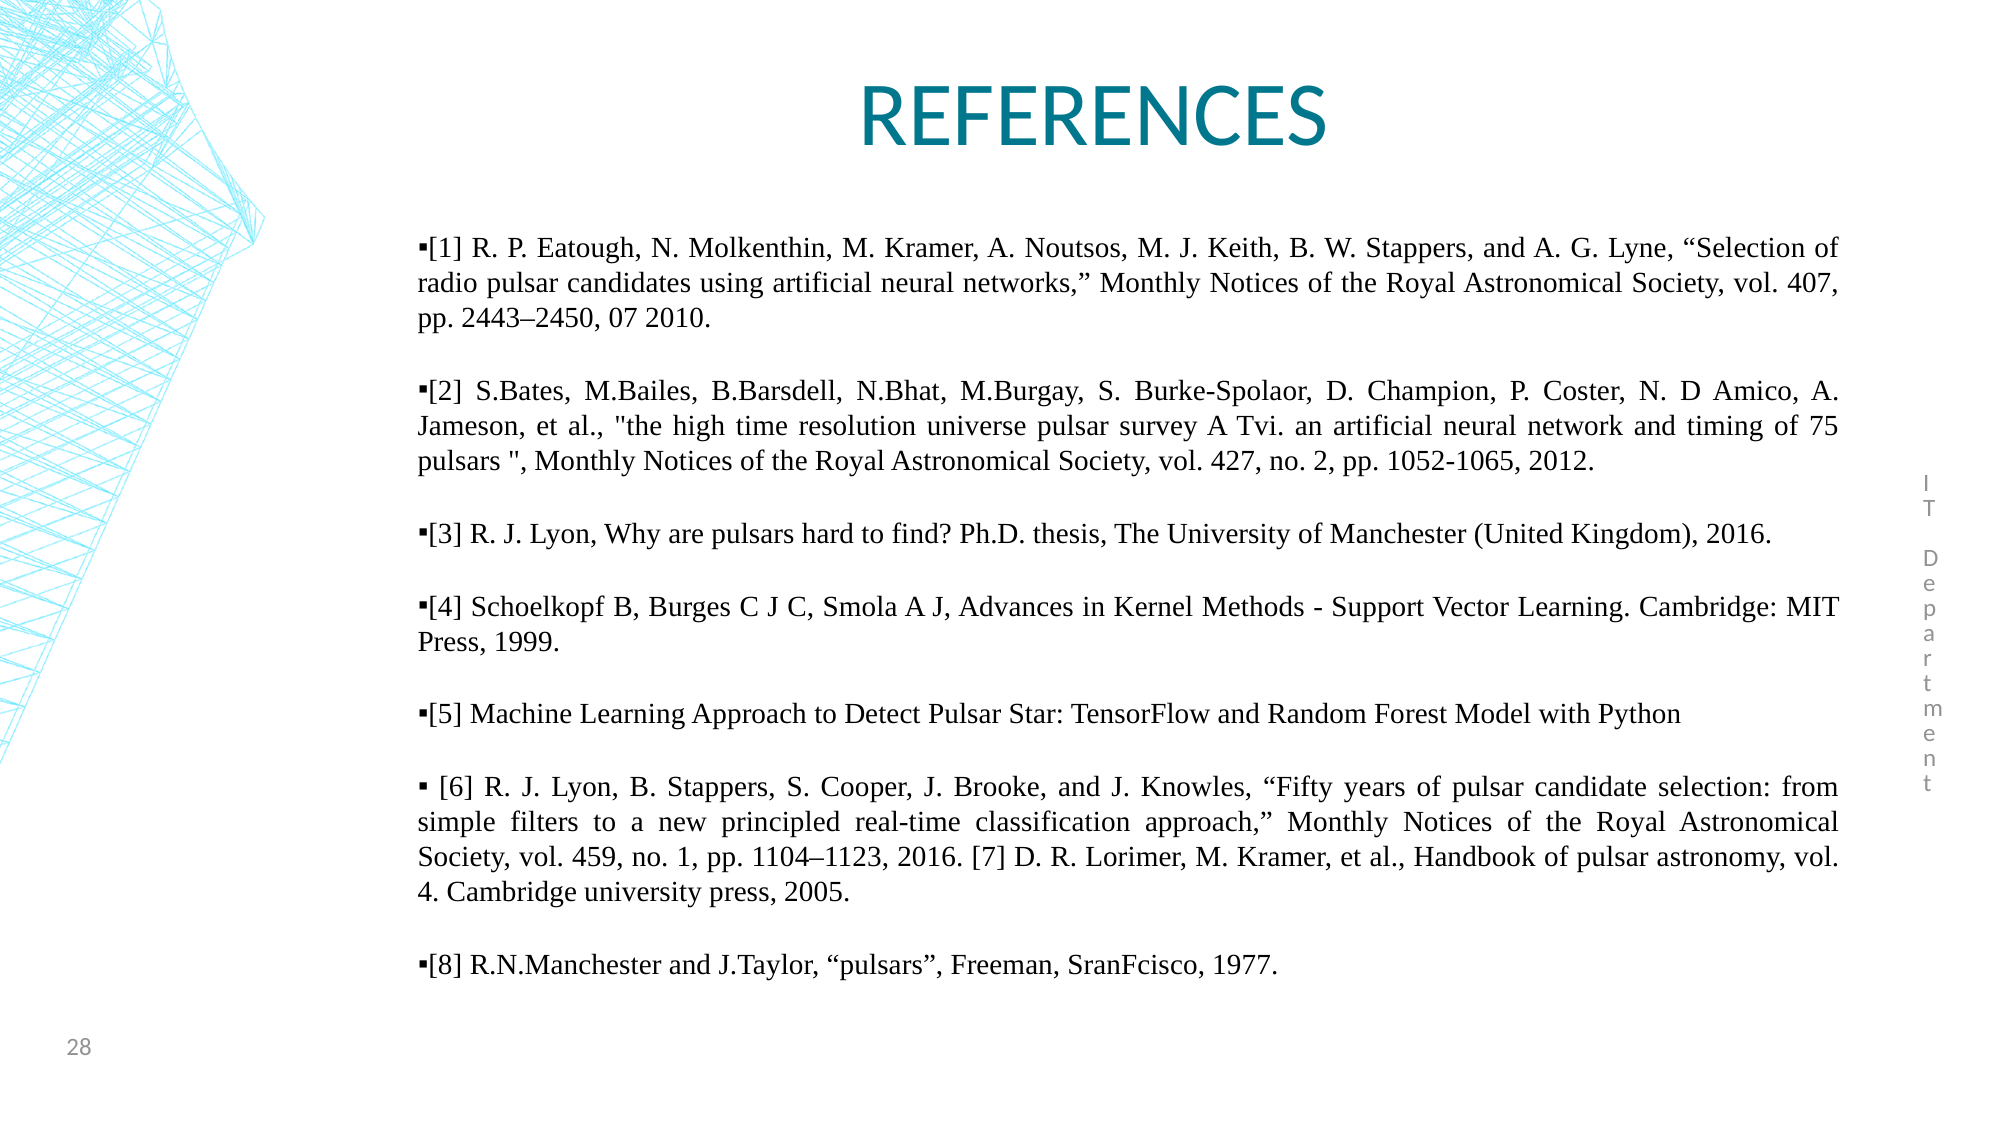

IT Department
# references
[1] R. P. Eatough, N. Molkenthin, M. Kramer, A. Noutsos, M. J. Keith, B. W. Stappers, and A. G. Lyne, “Selection of radio pulsar candidates using artificial neural networks,” Monthly Notices of the Royal Astronomical Society, vol. 407, pp. 2443–2450, 07 2010.
[2] S.Bates, M.Bailes, B.Barsdell, N.Bhat, M.Burgay, S. Burke-Spolaor, D. Champion, P. Coster, N. D Amico, A. Jameson, et al., "the high time resolution universe pulsar survey A Tvi. an artificial neural network and timing of 75 pulsars ", Monthly Notices of the Royal Astronomical Society, vol. 427, no. 2, pp. 1052-1065, 2012.
[3] R. J. Lyon, Why are pulsars hard to find? Ph.D. thesis, The University of Manchester (United Kingdom), 2016.
[4] Schoelkopf B, Burges C J C, Smola A J, Advances in Kernel Methods - Support Vector Learning. Cambridge: MIT Press, 1999.
[5] Machine Learning Approach to Detect Pulsar Star: TensorFlow and Random Forest Model with Python
 [6] R. J. Lyon, B. Stappers, S. Cooper, J. Brooke, and J. Knowles, “Fifty years of pulsar candidate selection: from simple filters to a new principled real-time classification approach,” Monthly Notices of the Royal Astronomical Society, vol. 459, no. 1, pp. 1104–1123, 2016. [7] D. R. Lorimer, M. Kramer, et al., Handbook of pulsar astronomy, vol. 4. Cambridge university press, 2005.
[8] R.N.Manchester and J.Taylor, “pulsars”, Freeman, SranFcisco, 1977.
28